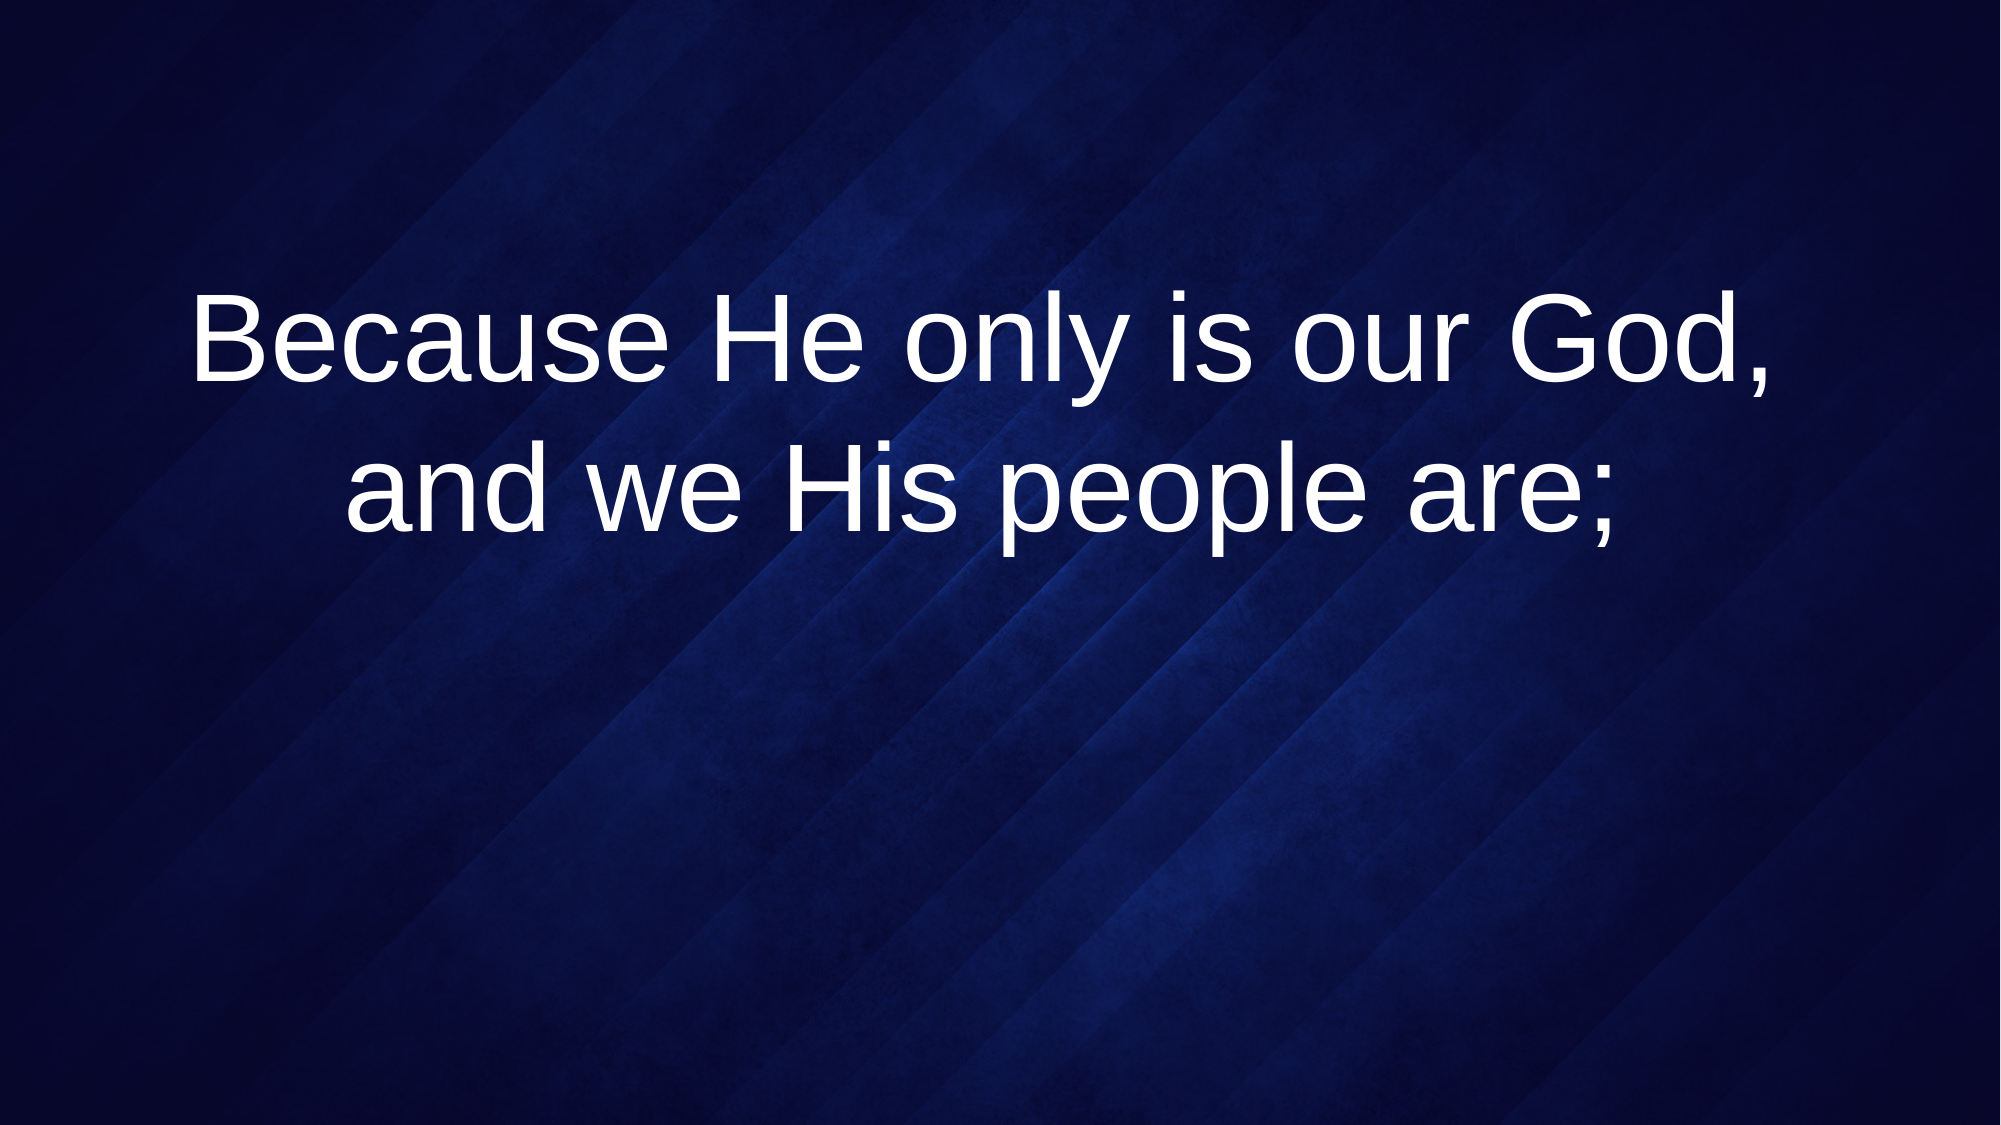

# Because He only is our God, and we His people are;